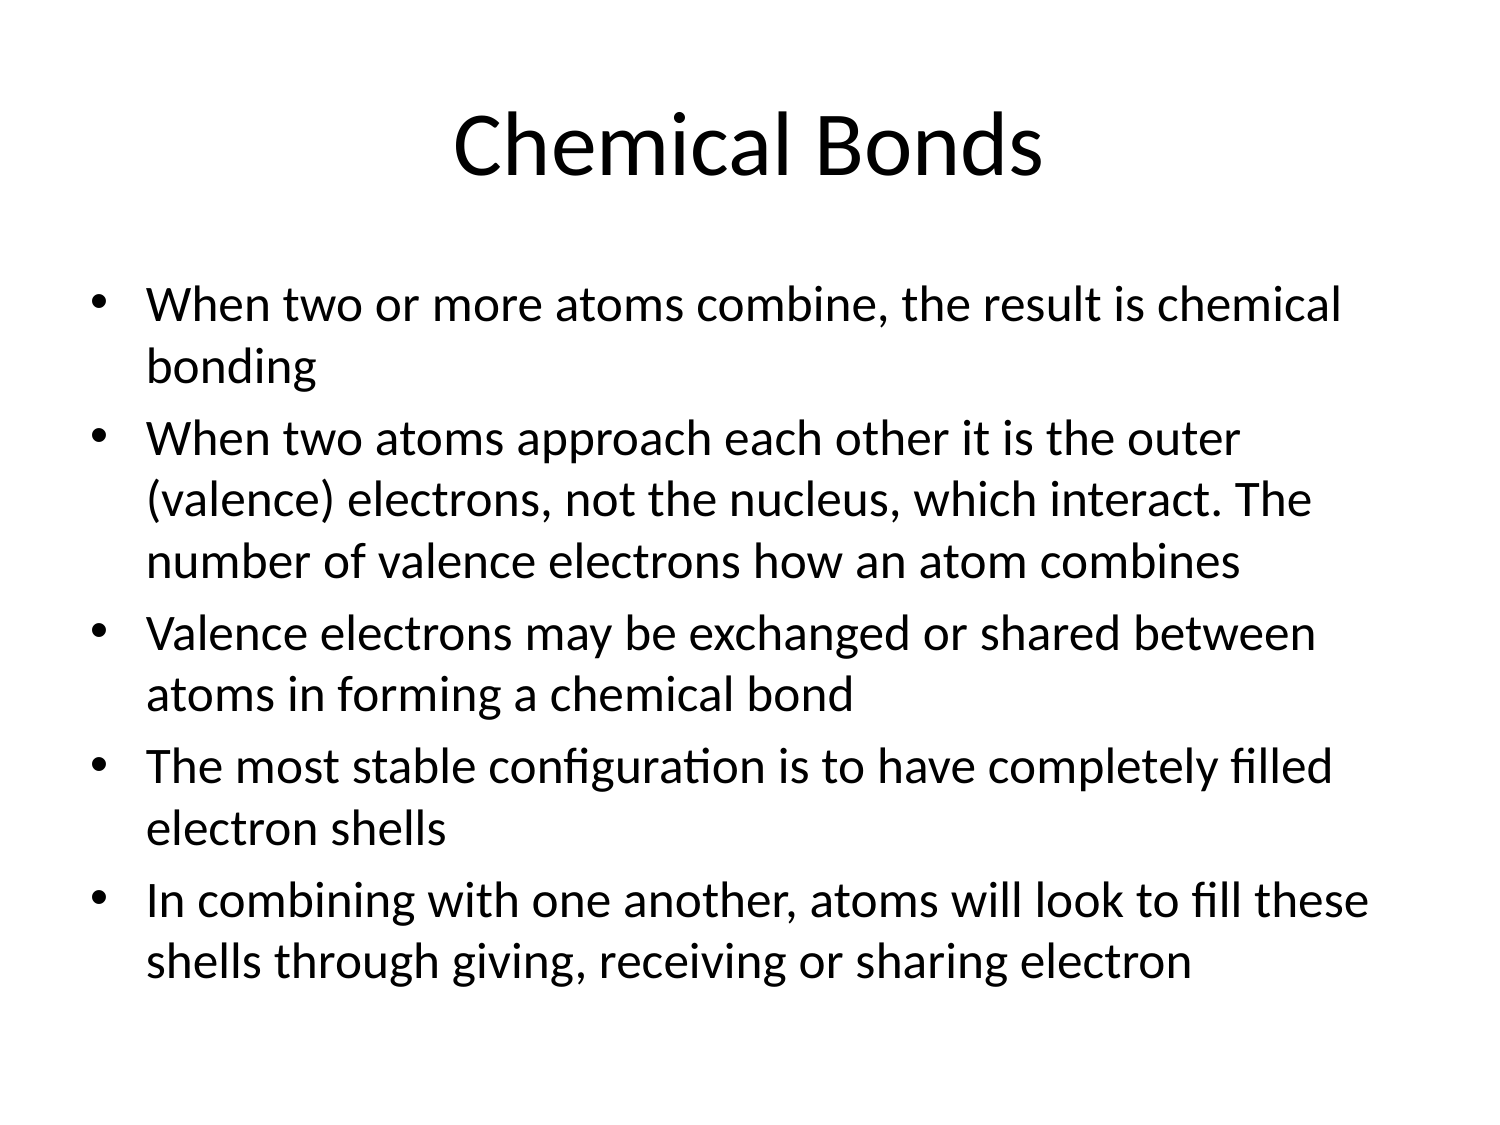

# Chemical Bonds
When two or more atoms combine, the result is chemical bonding
When two atoms approach each other it is the outer (valence) electrons, not the nucleus, which interact. The number of valence electrons how an atom combines
Valence electrons may be exchanged or shared between atoms in forming a chemical bond
The most stable configuration is to have completely filled electron shells
In combining with one another, atoms will look to fill these shells through giving, receiving or sharing electron